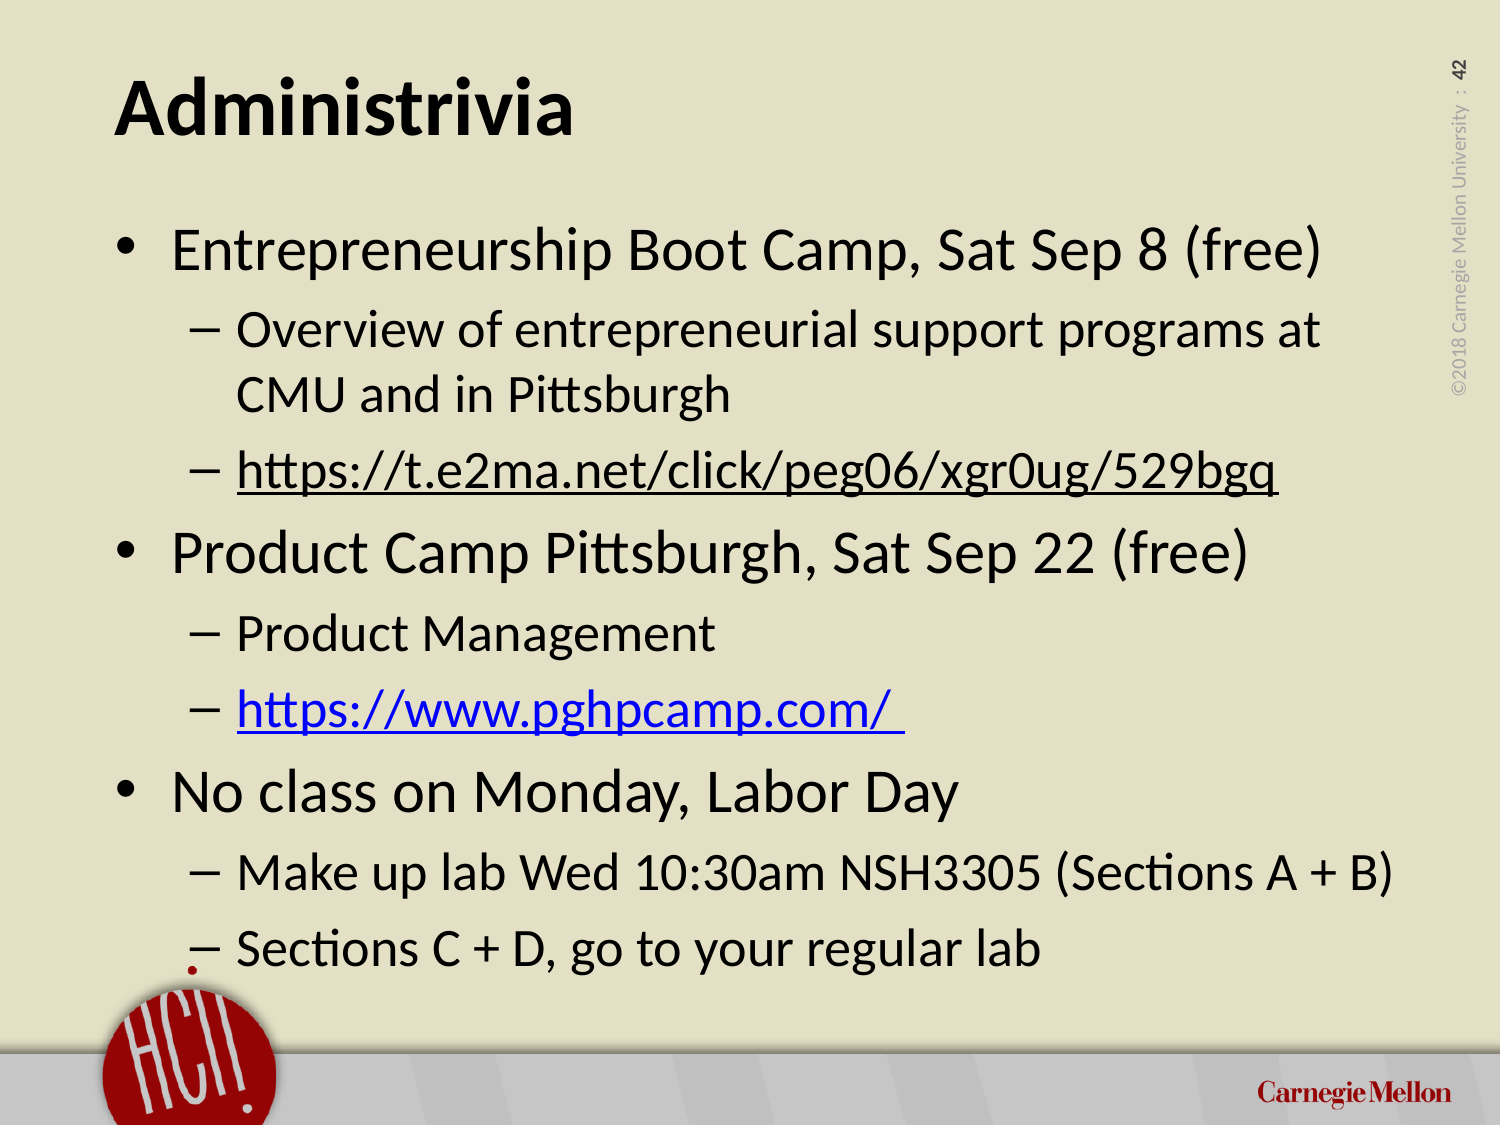

# Administrivia
Entrepreneurship Boot Camp, Sat Sep 8 (free)
Overview of entrepreneurial support programs at CMU and in Pittsburgh
https://t.e2ma.net/click/peg06/xgr0ug/529bgq
Product Camp Pittsburgh, Sat Sep 22 (free)
Product Management
https://www.pghpcamp.com/
No class on Monday, Labor Day
Make up lab Wed 10:30am NSH3305 (Sections A + B)
Sections C + D, go to your regular lab
Update this slide for each semester